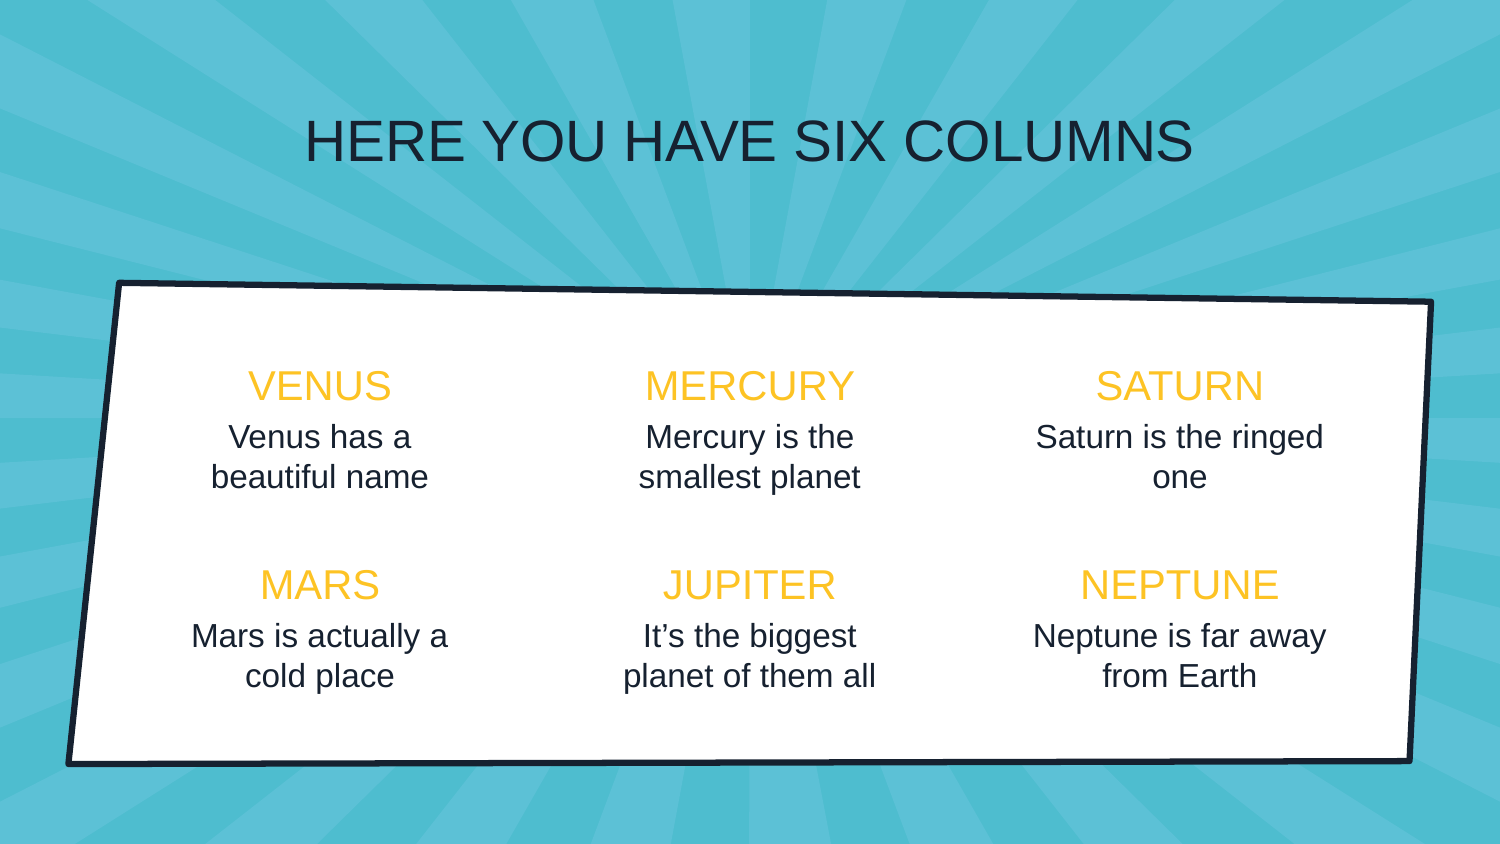

# HERE YOU HAVE SIX COLUMNS

VENUS
MERCURY
SATURN
Venus has a beautiful name
Mercury is the smallest planet
Saturn is the ringed one
MARS
JUPITER
NEPTUNE
Mars is actually a cold place

It’s the biggest planet of them all
Neptune is far away from Earth